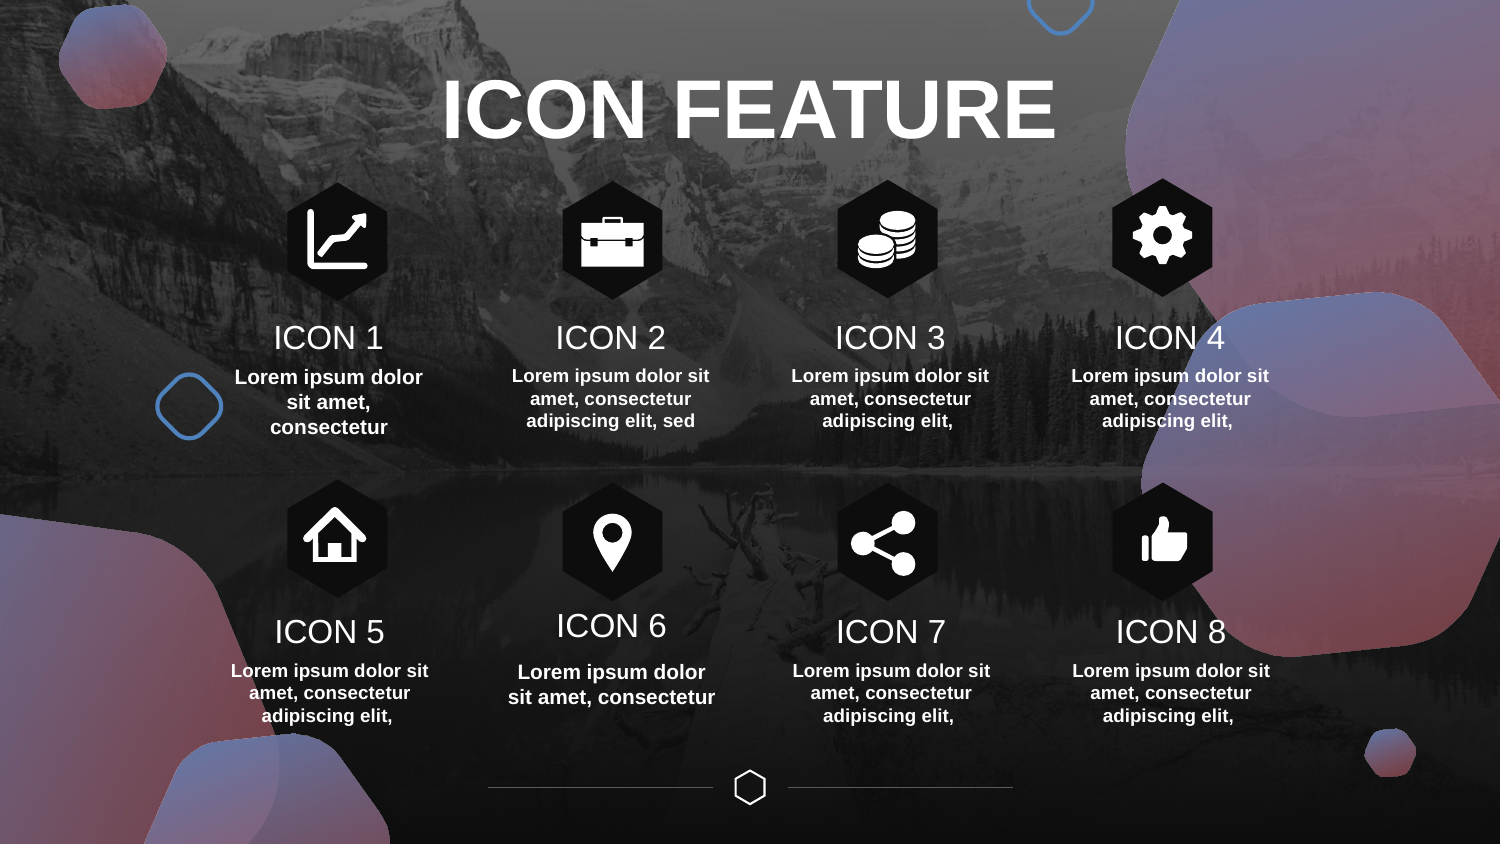

ICON FEATURE

ICON 1
ICON 2
ICON 3
ICON 4
Lorem ipsum dolor sit amet, consectetur
Lorem ipsum dolor sit amet, consectetur adipiscing elit, sed
Lorem ipsum dolor sit amet, consectetur adipiscing elit,
Lorem ipsum dolor sit amet, consectetur adipiscing elit,

ICON 6
ICON 5
ICON 7
ICON 8
Lorem ipsum dolor sit amet, consectetur adipiscing elit,
Lorem ipsum dolor sit amet, consectetur
Lorem ipsum dolor sit amet, consectetur adipiscing elit,
Lorem ipsum dolor sit amet, consectetur adipiscing elit,